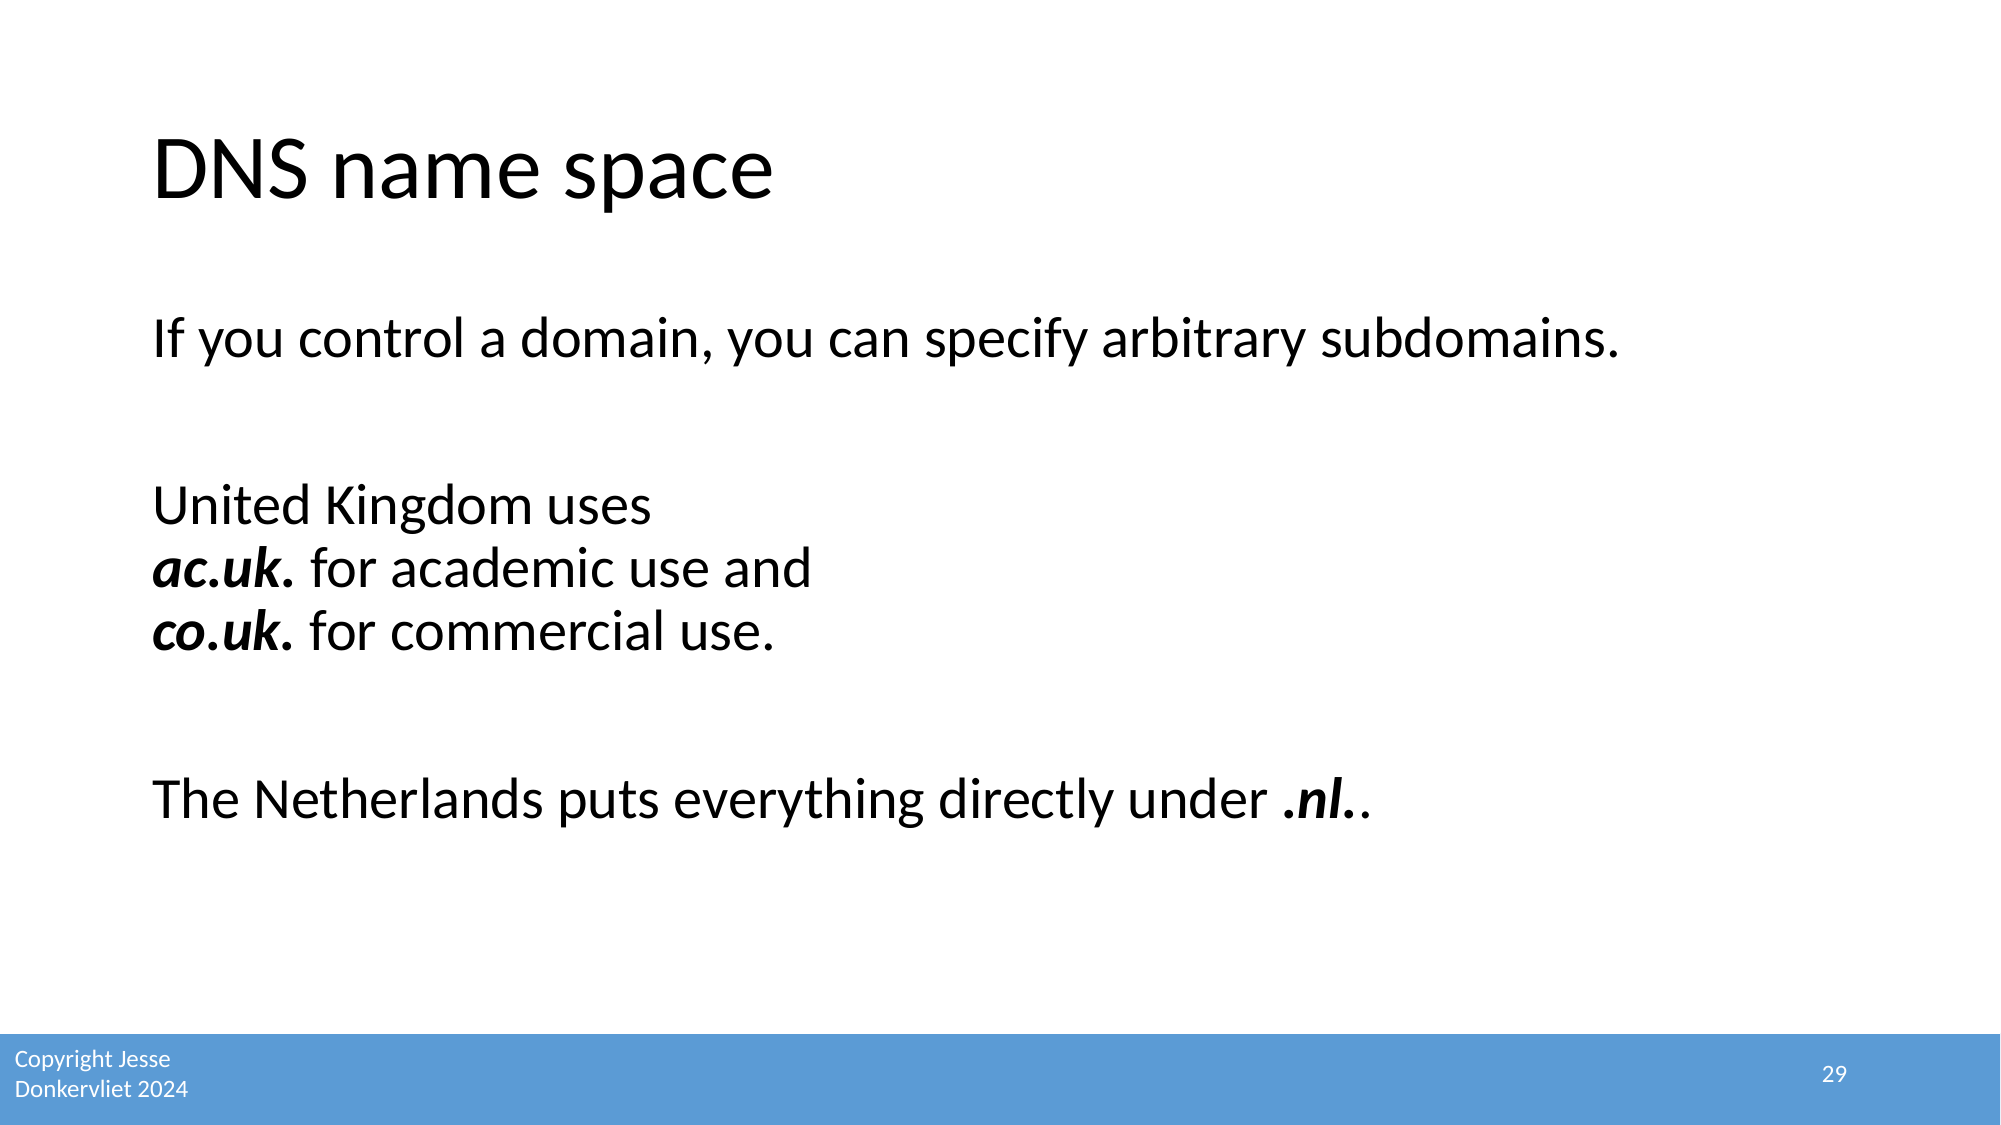

# DNS name space
If you control a domain, you can specify arbitrary subdomains.

United Kingdom uses
ac.uk. for academic use and
co.uk. for commercial use.

The Netherlands puts everything directly under .nl..

29